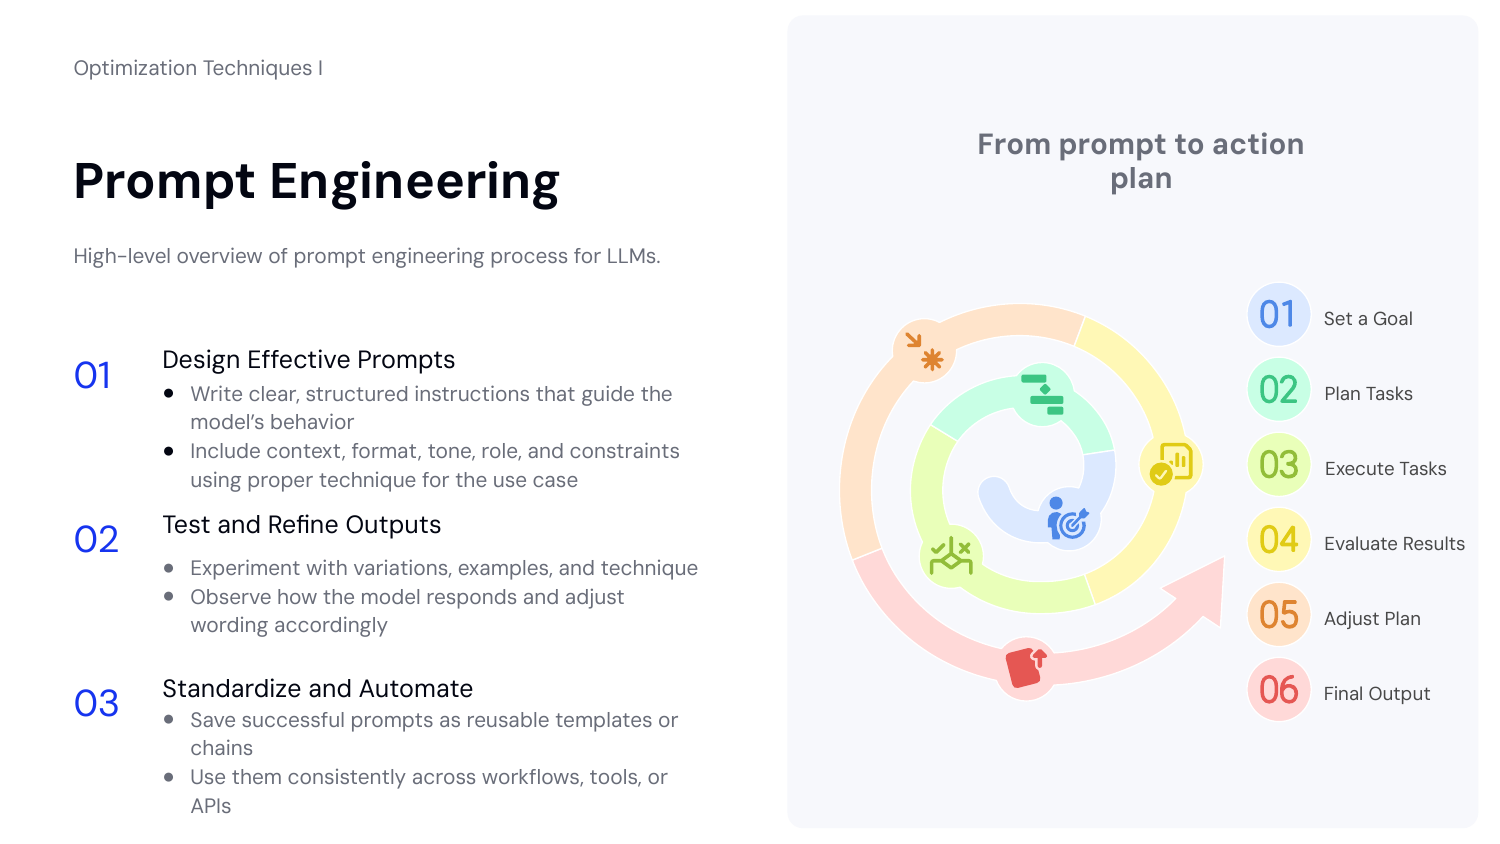

Optimization Techniques I
# Prompt Engineering
From prompt to action plan
High-level overview of prompt engineering process for LLMs.

Set a Goal

Plan Tasks

Execute Tasks

Evaluate Results

Adjust Plan

Final Output
01
Design Effective Prompts
Write clear, structured instructions that guide the model’s behavior
Include context, format, tone, role, and constraints using proper technique for the use case
02
Test and Refine Outputs
Experiment with variations, examples, and technique
Observe how the model responds and adjust wording accordingly
03
Standardize and Automate
Save successful prompts as reusable templates or chains
Use them consistently across workflows, tools, or APIs